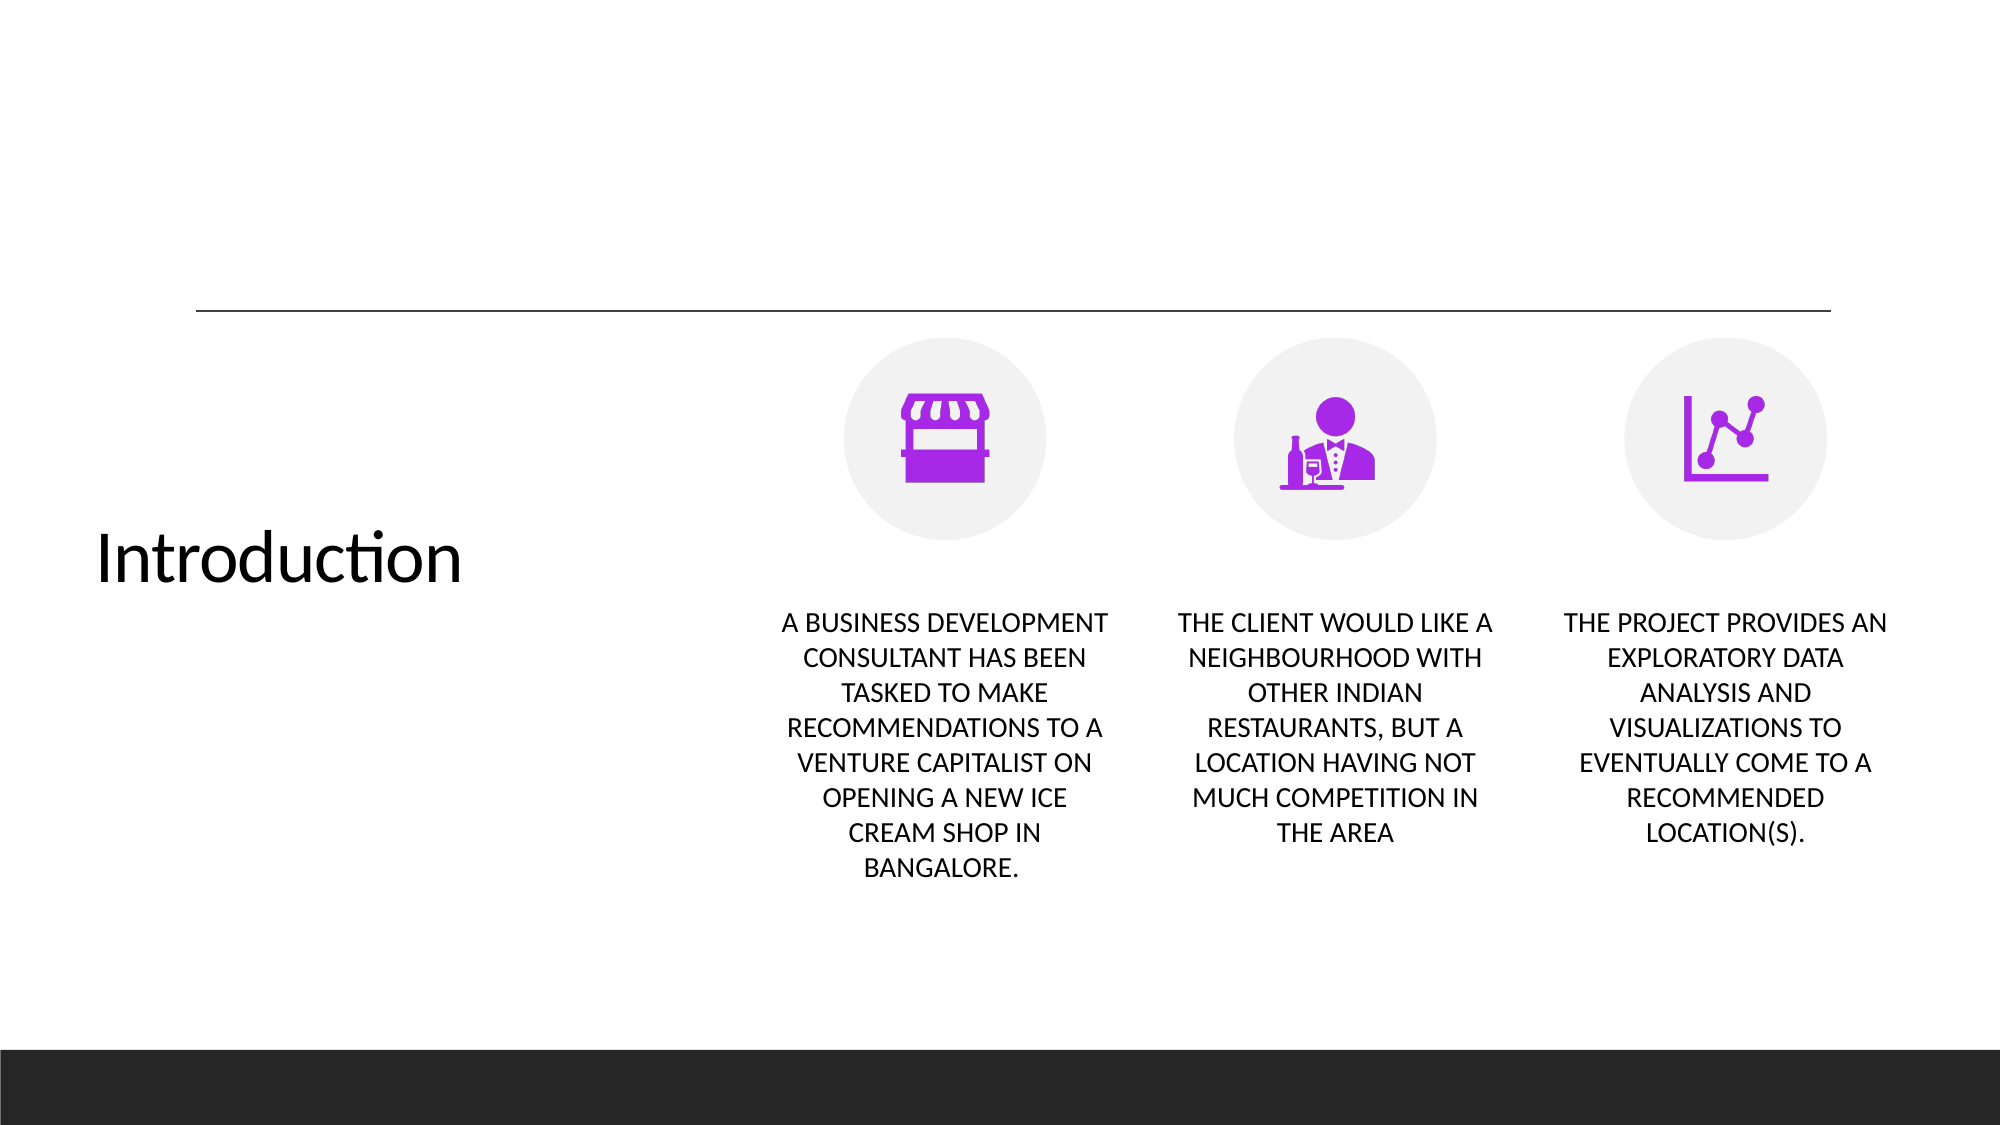

# Introduction
A Business development consultant has been tasked to make recommendations to a Venture Capitalist on opening a new Ice Cream shop in Bangalore.
The client would like a neighbourhood with other Indian Restaurants, but a location having not much competition in the area
The project provides an exploratory data analysis and visualizations to eventually come to a recommended location(s).